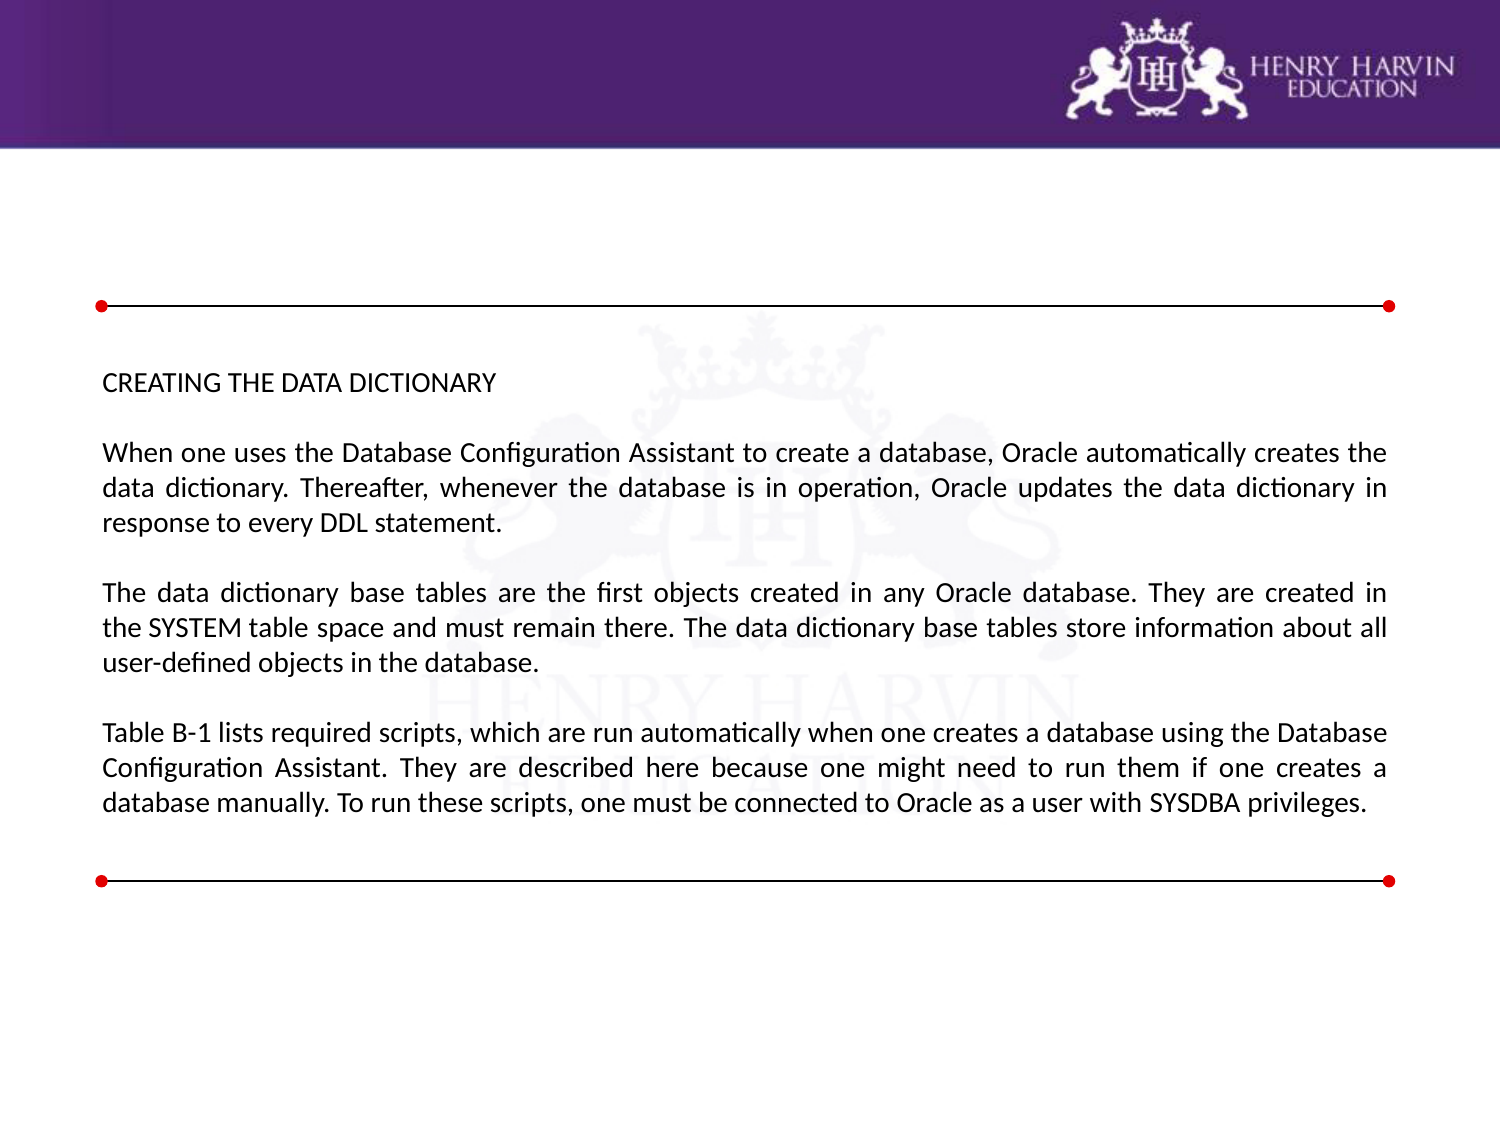

CREATING THE DATA DICTIONARY

When one uses the Database Configuration Assistant to create a database, Oracle automatically creates the data dictionary. Thereafter, whenever the database is in operation, Oracle updates the data dictionary in response to every DDL statement.

The data dictionary base tables are the first objects created in any Oracle database. They are created in the SYSTEM table space and must remain there. The data dictionary base tables store information about all user-defined objects in the database.

Table B-1 lists required scripts, which are run automatically when one creates a database using the Database Configuration Assistant. They are described here because one might need to run them if one creates a database manually. To run these scripts, one must be connected to Oracle as a user with SYSDBA privileges.